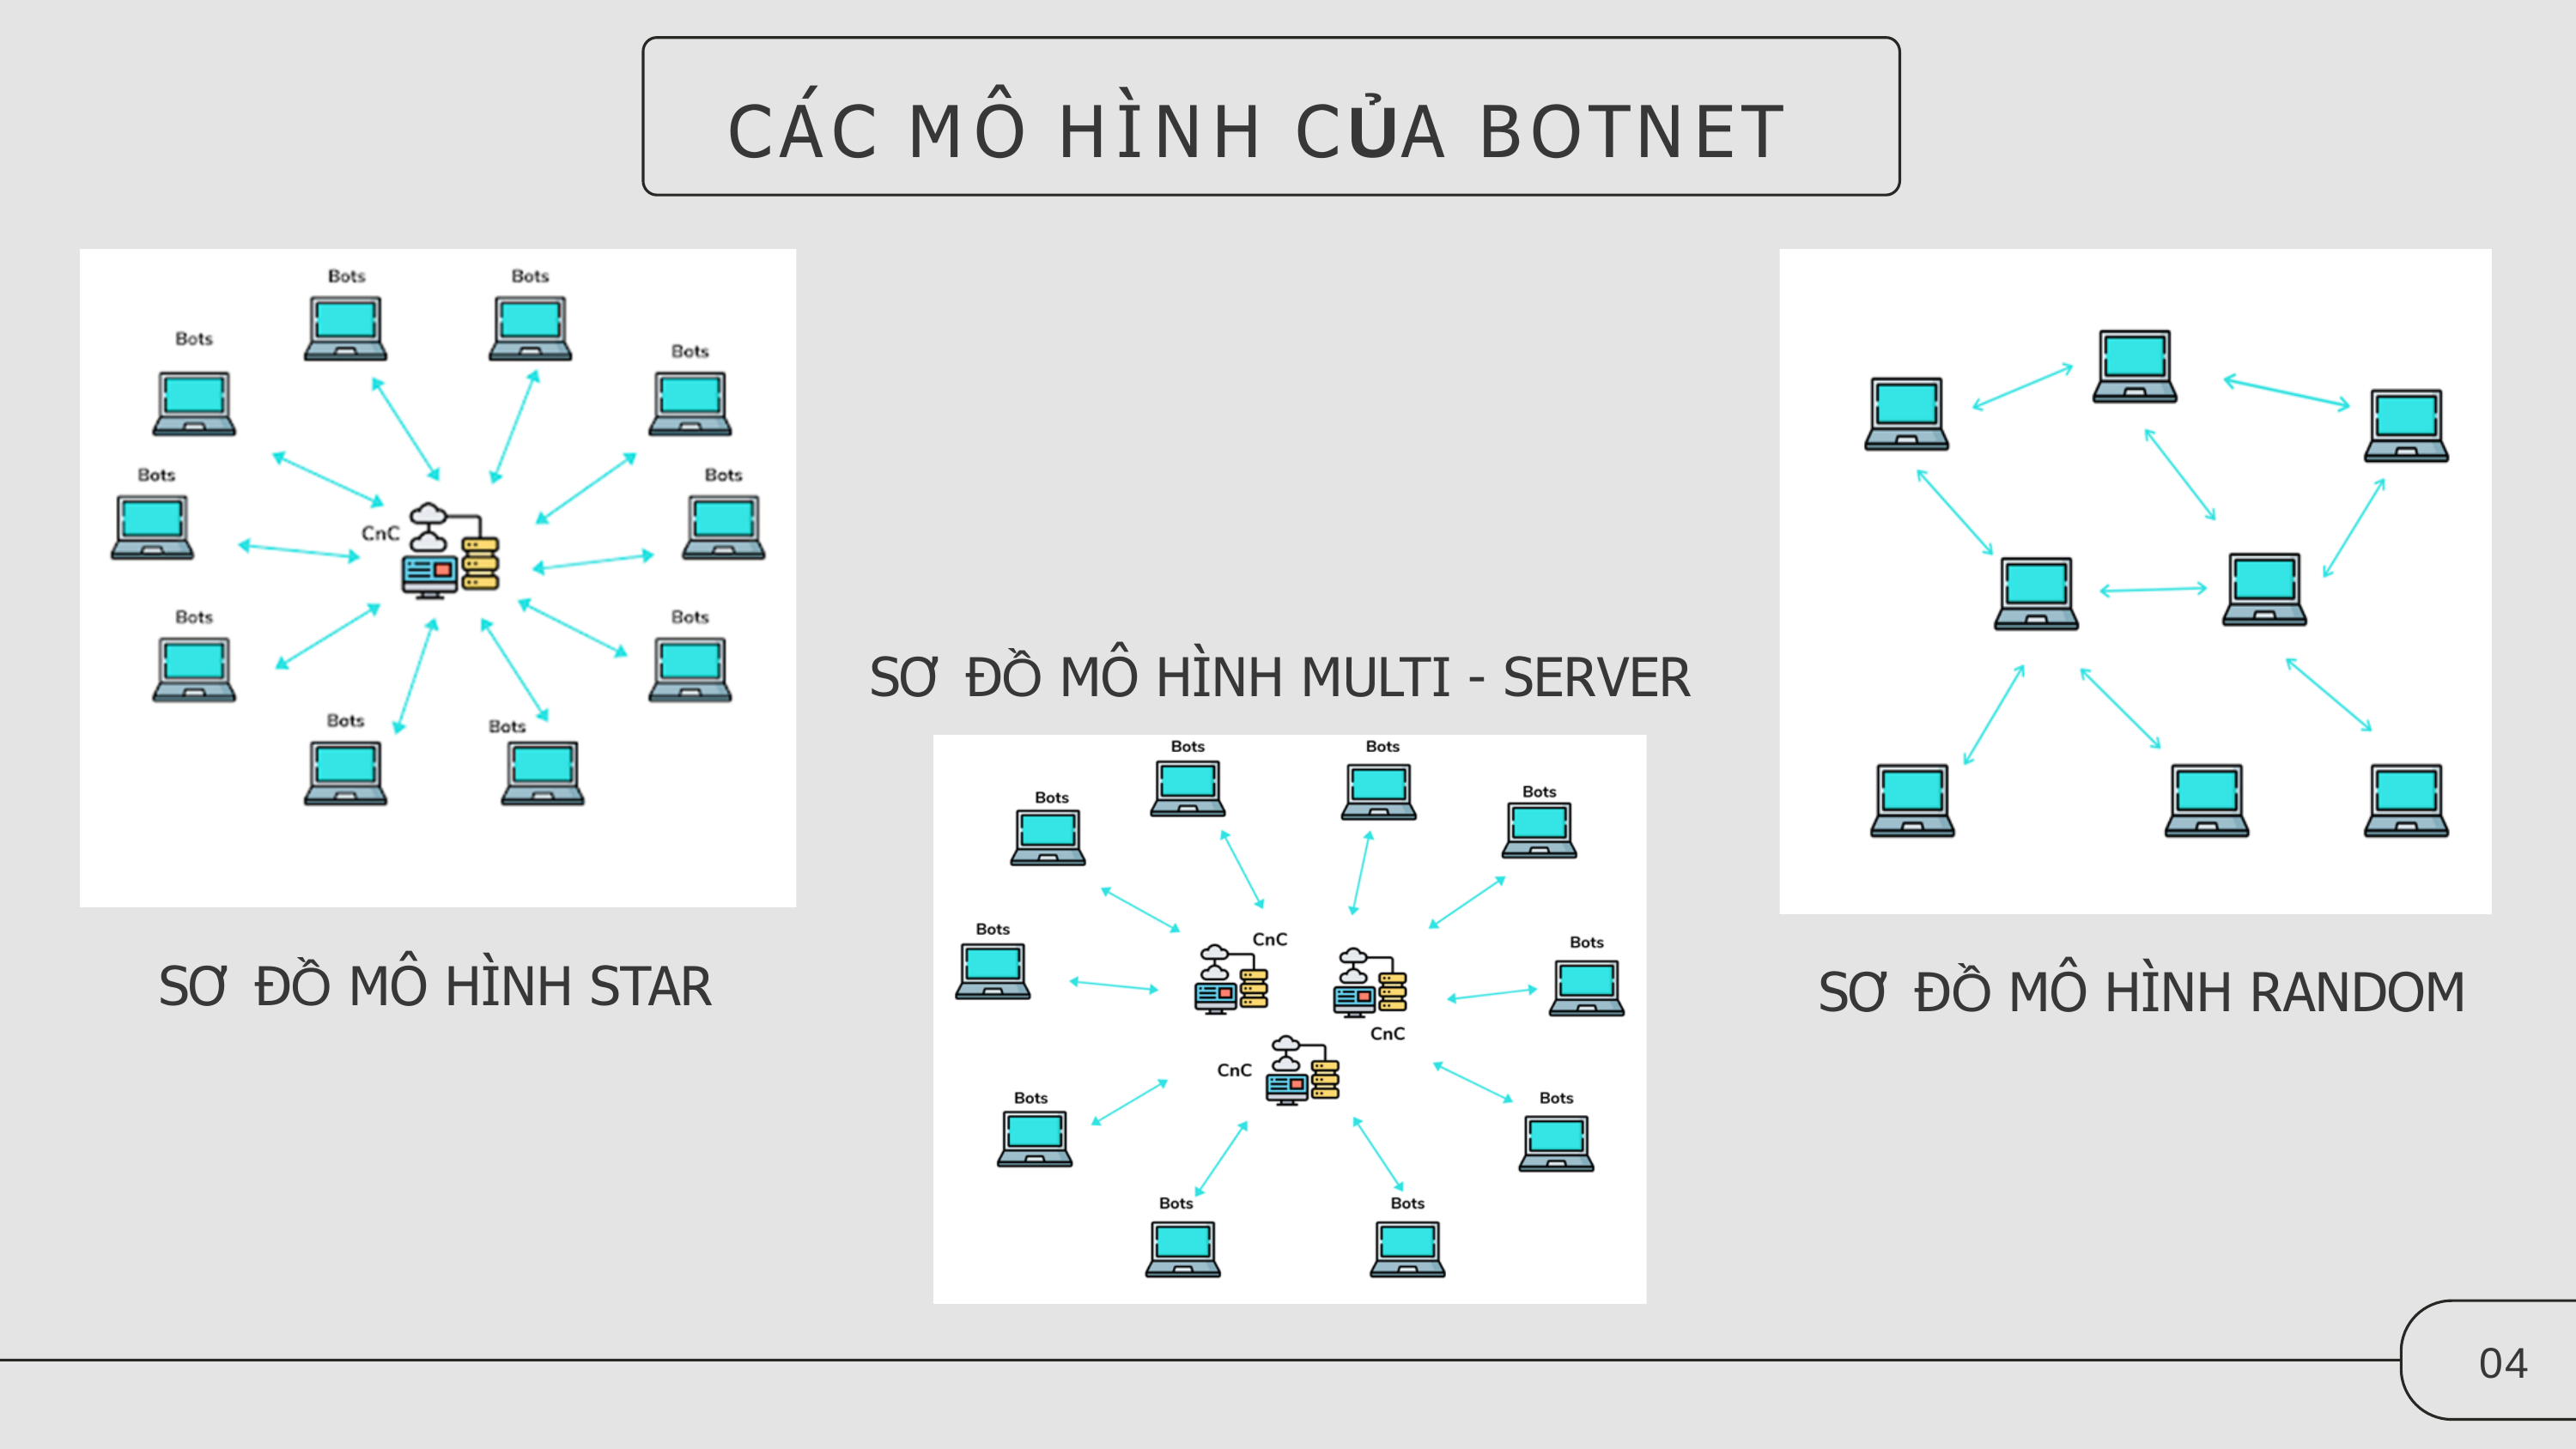

CÁC MÔ HÌNH CỦA BOTNET

SƠ ĐỒ MÔ HÌNH MULTI - SERVER

SƠ ĐỒ MÔ HÌNH STAR
SƠ ĐỒ MÔ HÌNH RANDOM

04